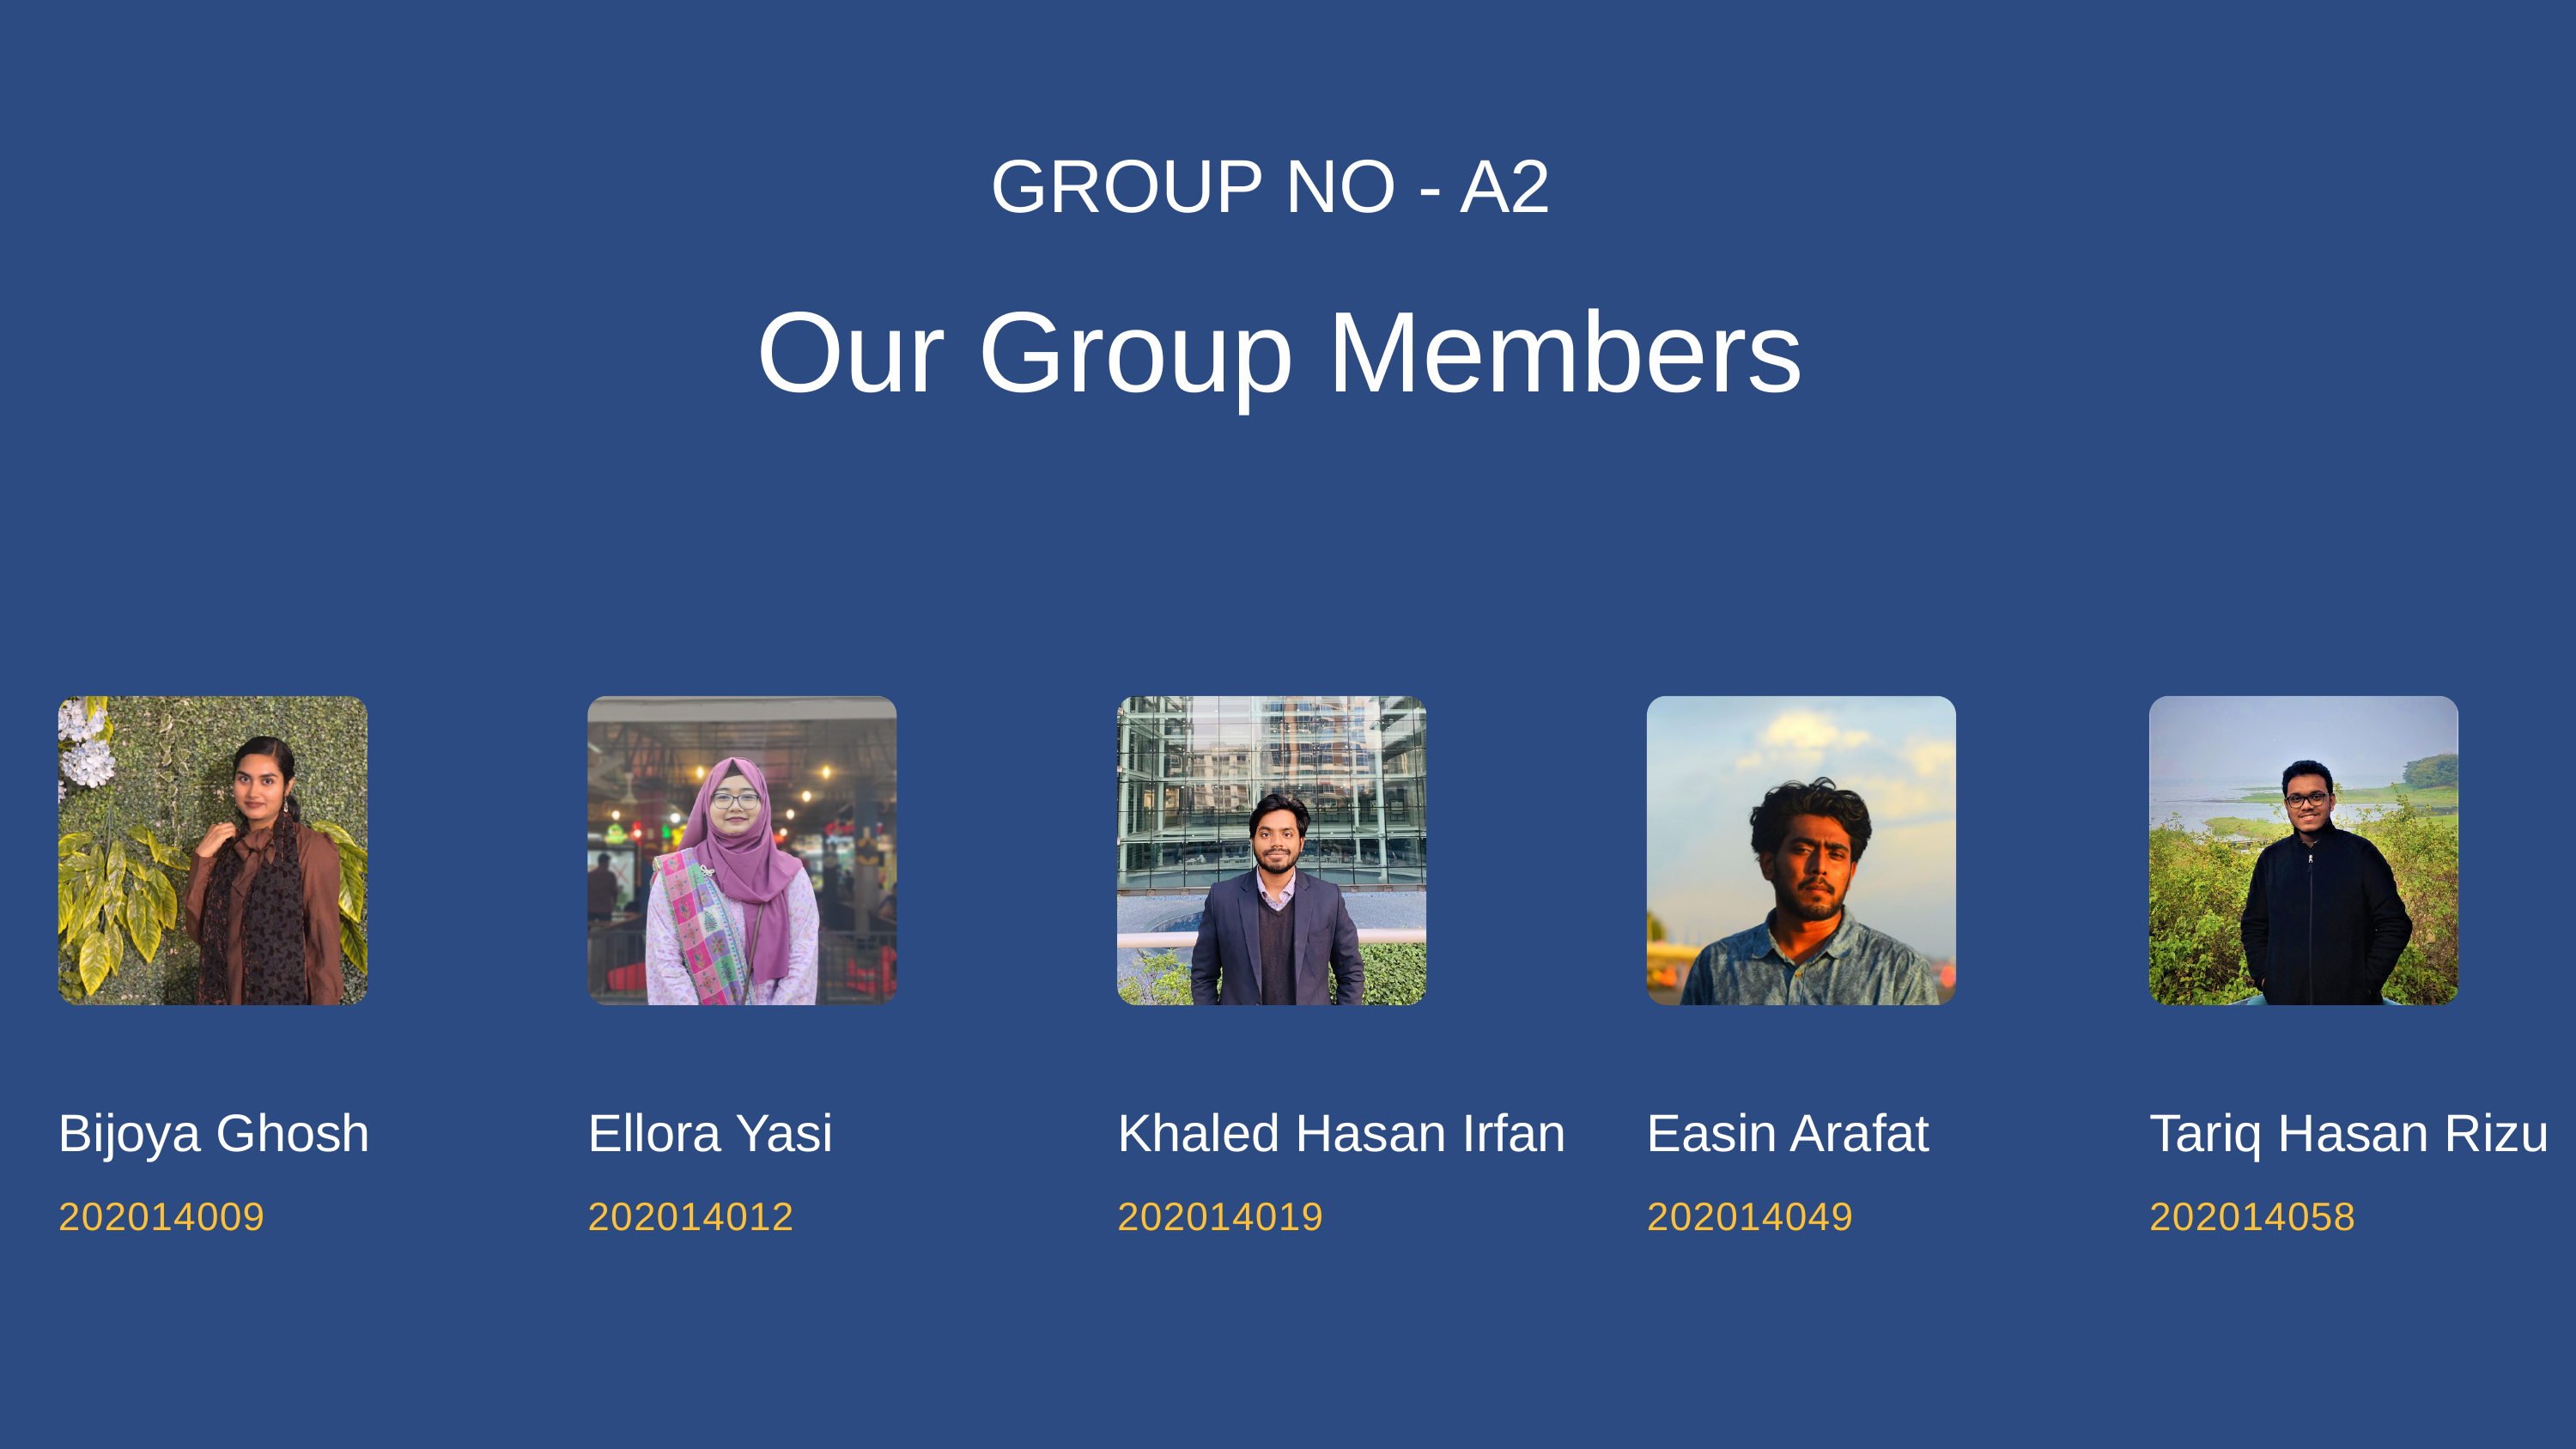

GROUP NO - A2
Our Group Members

Bijoya Ghosh
Ellora Yasi
Khaled Hasan Irfan
Easin Arafat
Tariq Hasan Rizu
202014009
202014012
202014019
202014049
202014058